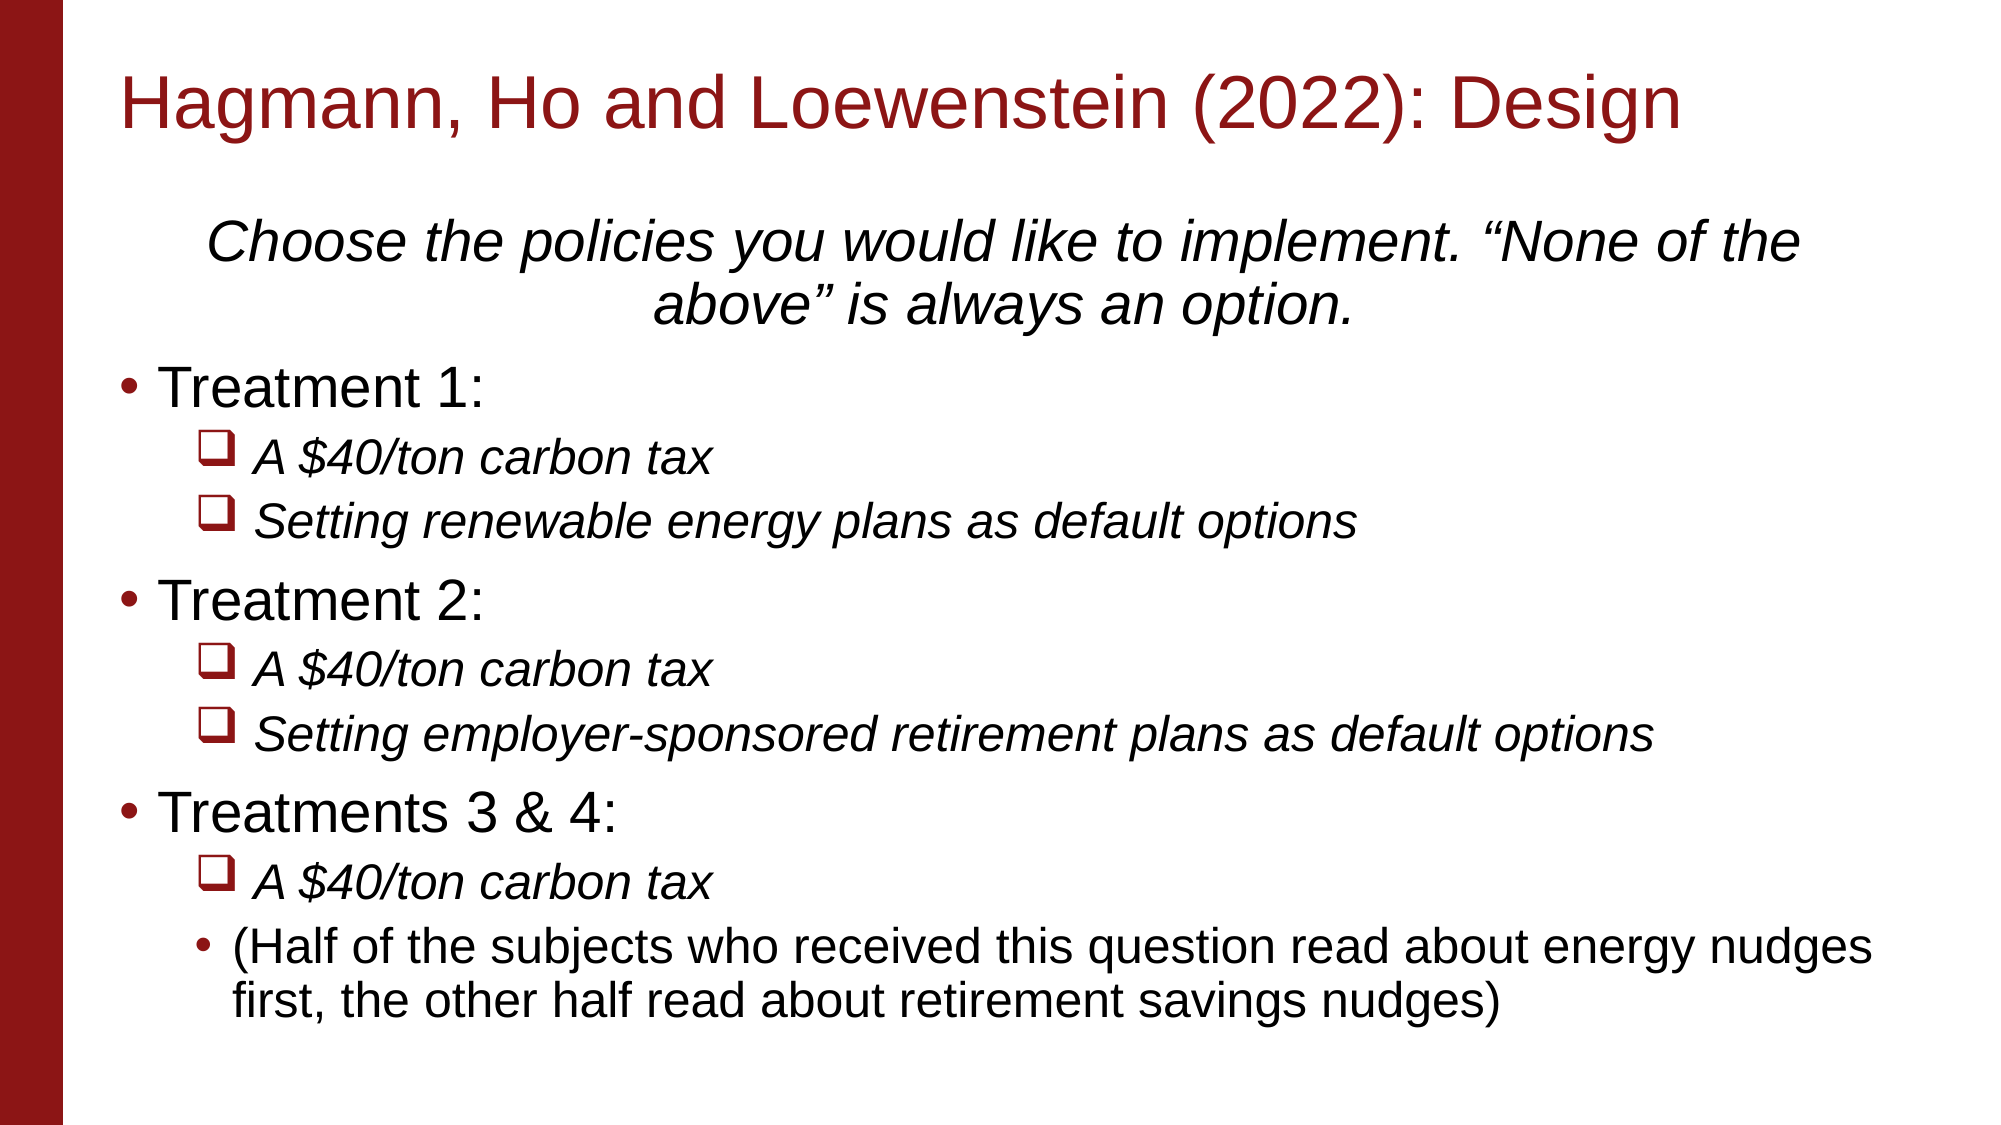

# Hagmann, Ho and Loewenstein (2022): Design
Choose the policies you would like to implement. “None of the above” is always an option.
Treatment 1:
 A $40/ton carbon tax
 Setting renewable energy plans as default options
Treatment 2:
 A $40/ton carbon tax
 Setting employer-sponsored retirement plans as default options
Treatments 3 & 4:
 A $40/ton carbon tax
(Half of the subjects who received this question read about energy nudges first, the other half read about retirement savings nudges)